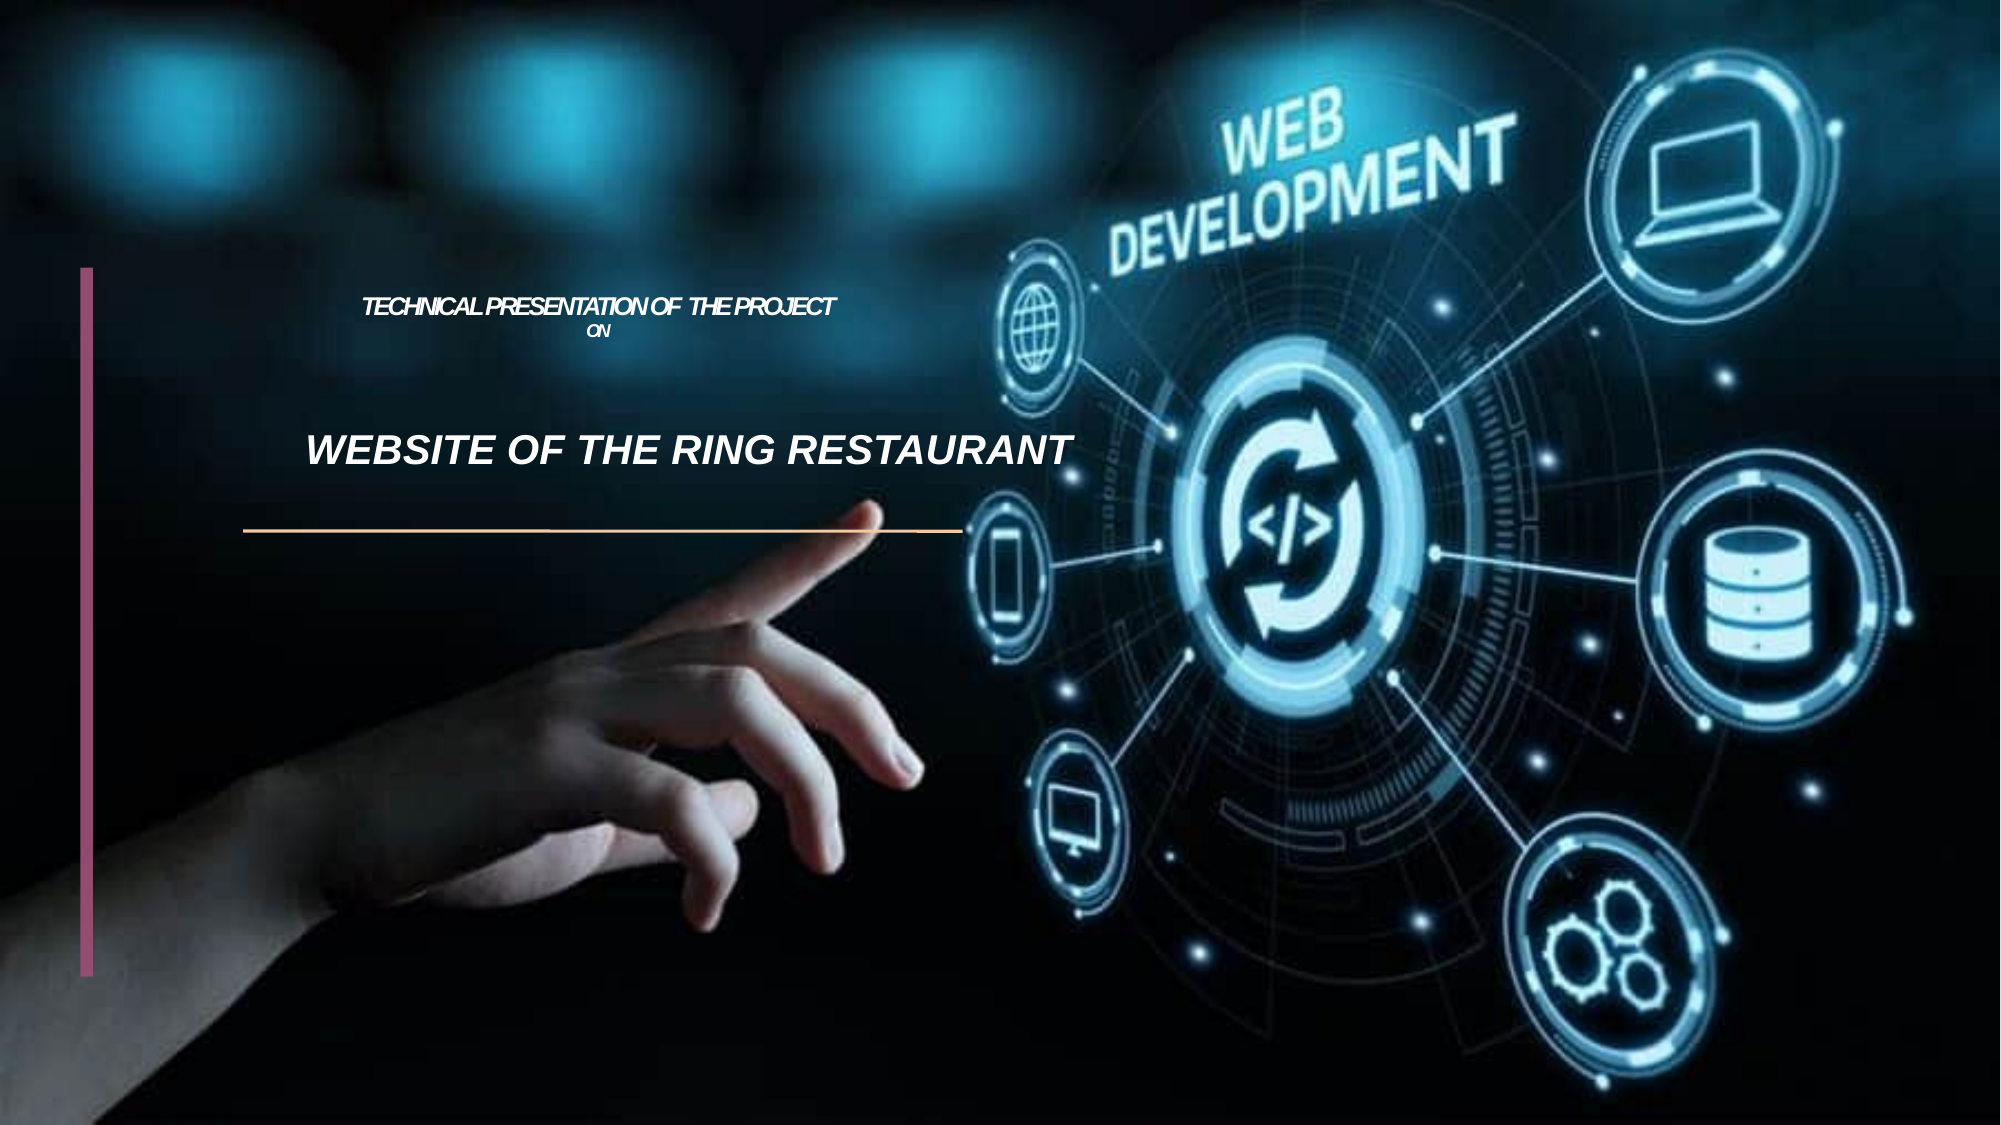

# TECHNICAL PRESENTATION OF  THE PROJECT ON
              WEBSITE OF THE RING RESTAURANT